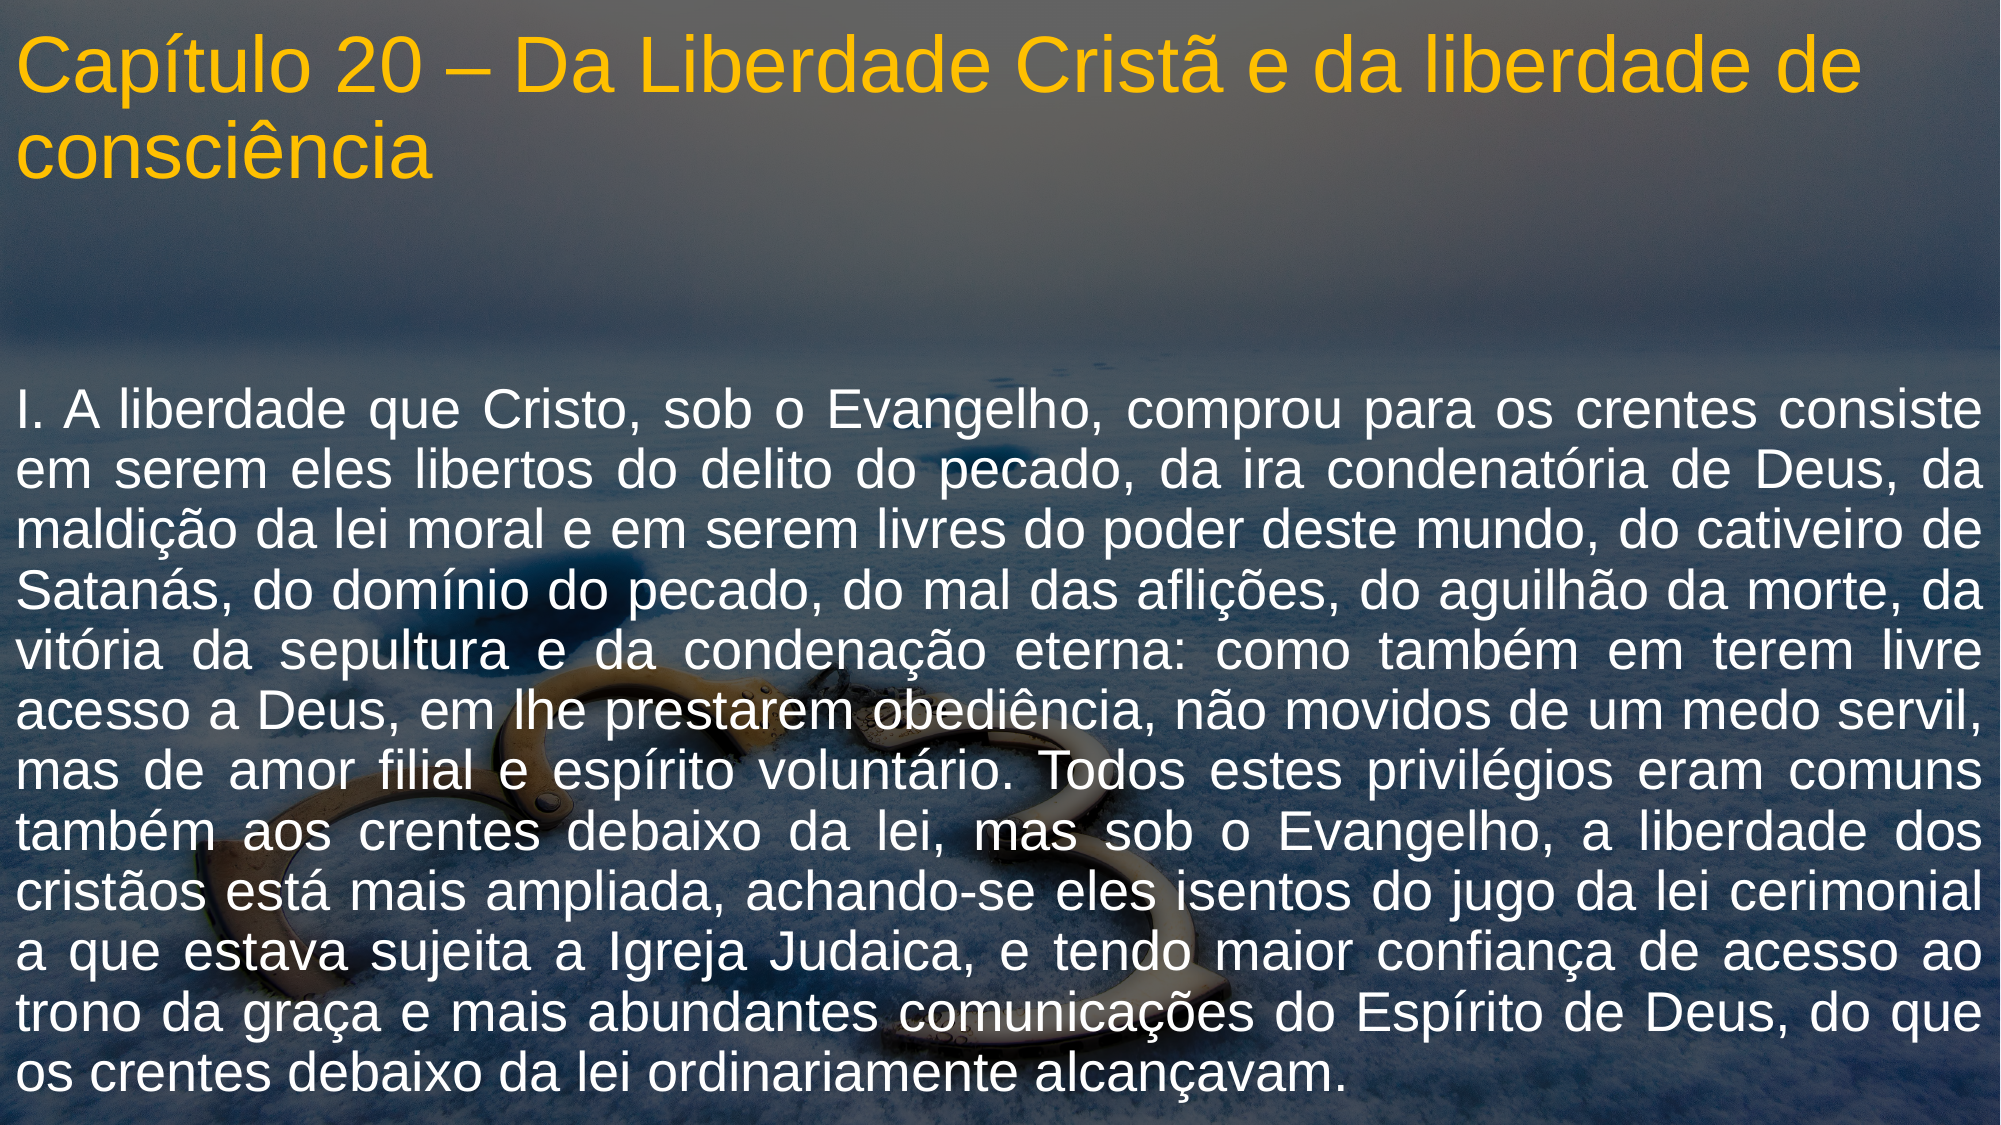

# Capítulo 20 – Da Liberdade Cristã e da liberdade de consciência
I. A liberdade que Cristo, sob o Evangelho, comprou para os crentes consiste em serem eles libertos do delito do pecado, da ira condenatória de Deus, da maldição da lei moral e em serem livres do poder deste mundo, do cativeiro de Satanás, do domínio do pecado, do mal das aflições, do aguilhão da morte, da vitória da sepultura e da condenação eterna: como também em terem livre acesso a Deus, em lhe prestarem obediência, não movidos de um medo servil, mas de amor filial e espírito voluntário. Todos estes privilégios eram comuns também aos crentes debaixo da lei, mas sob o Evangelho, a liberdade dos cristãos está mais ampliada, achando-se eles isentos do jugo da lei cerimonial a que estava sujeita a Igreja Judaica, e tendo maior confiança de acesso ao trono da graça e mais abundantes comunicações do Espírito de Deus, do que os crentes debaixo da lei ordinariamente alcançavam.